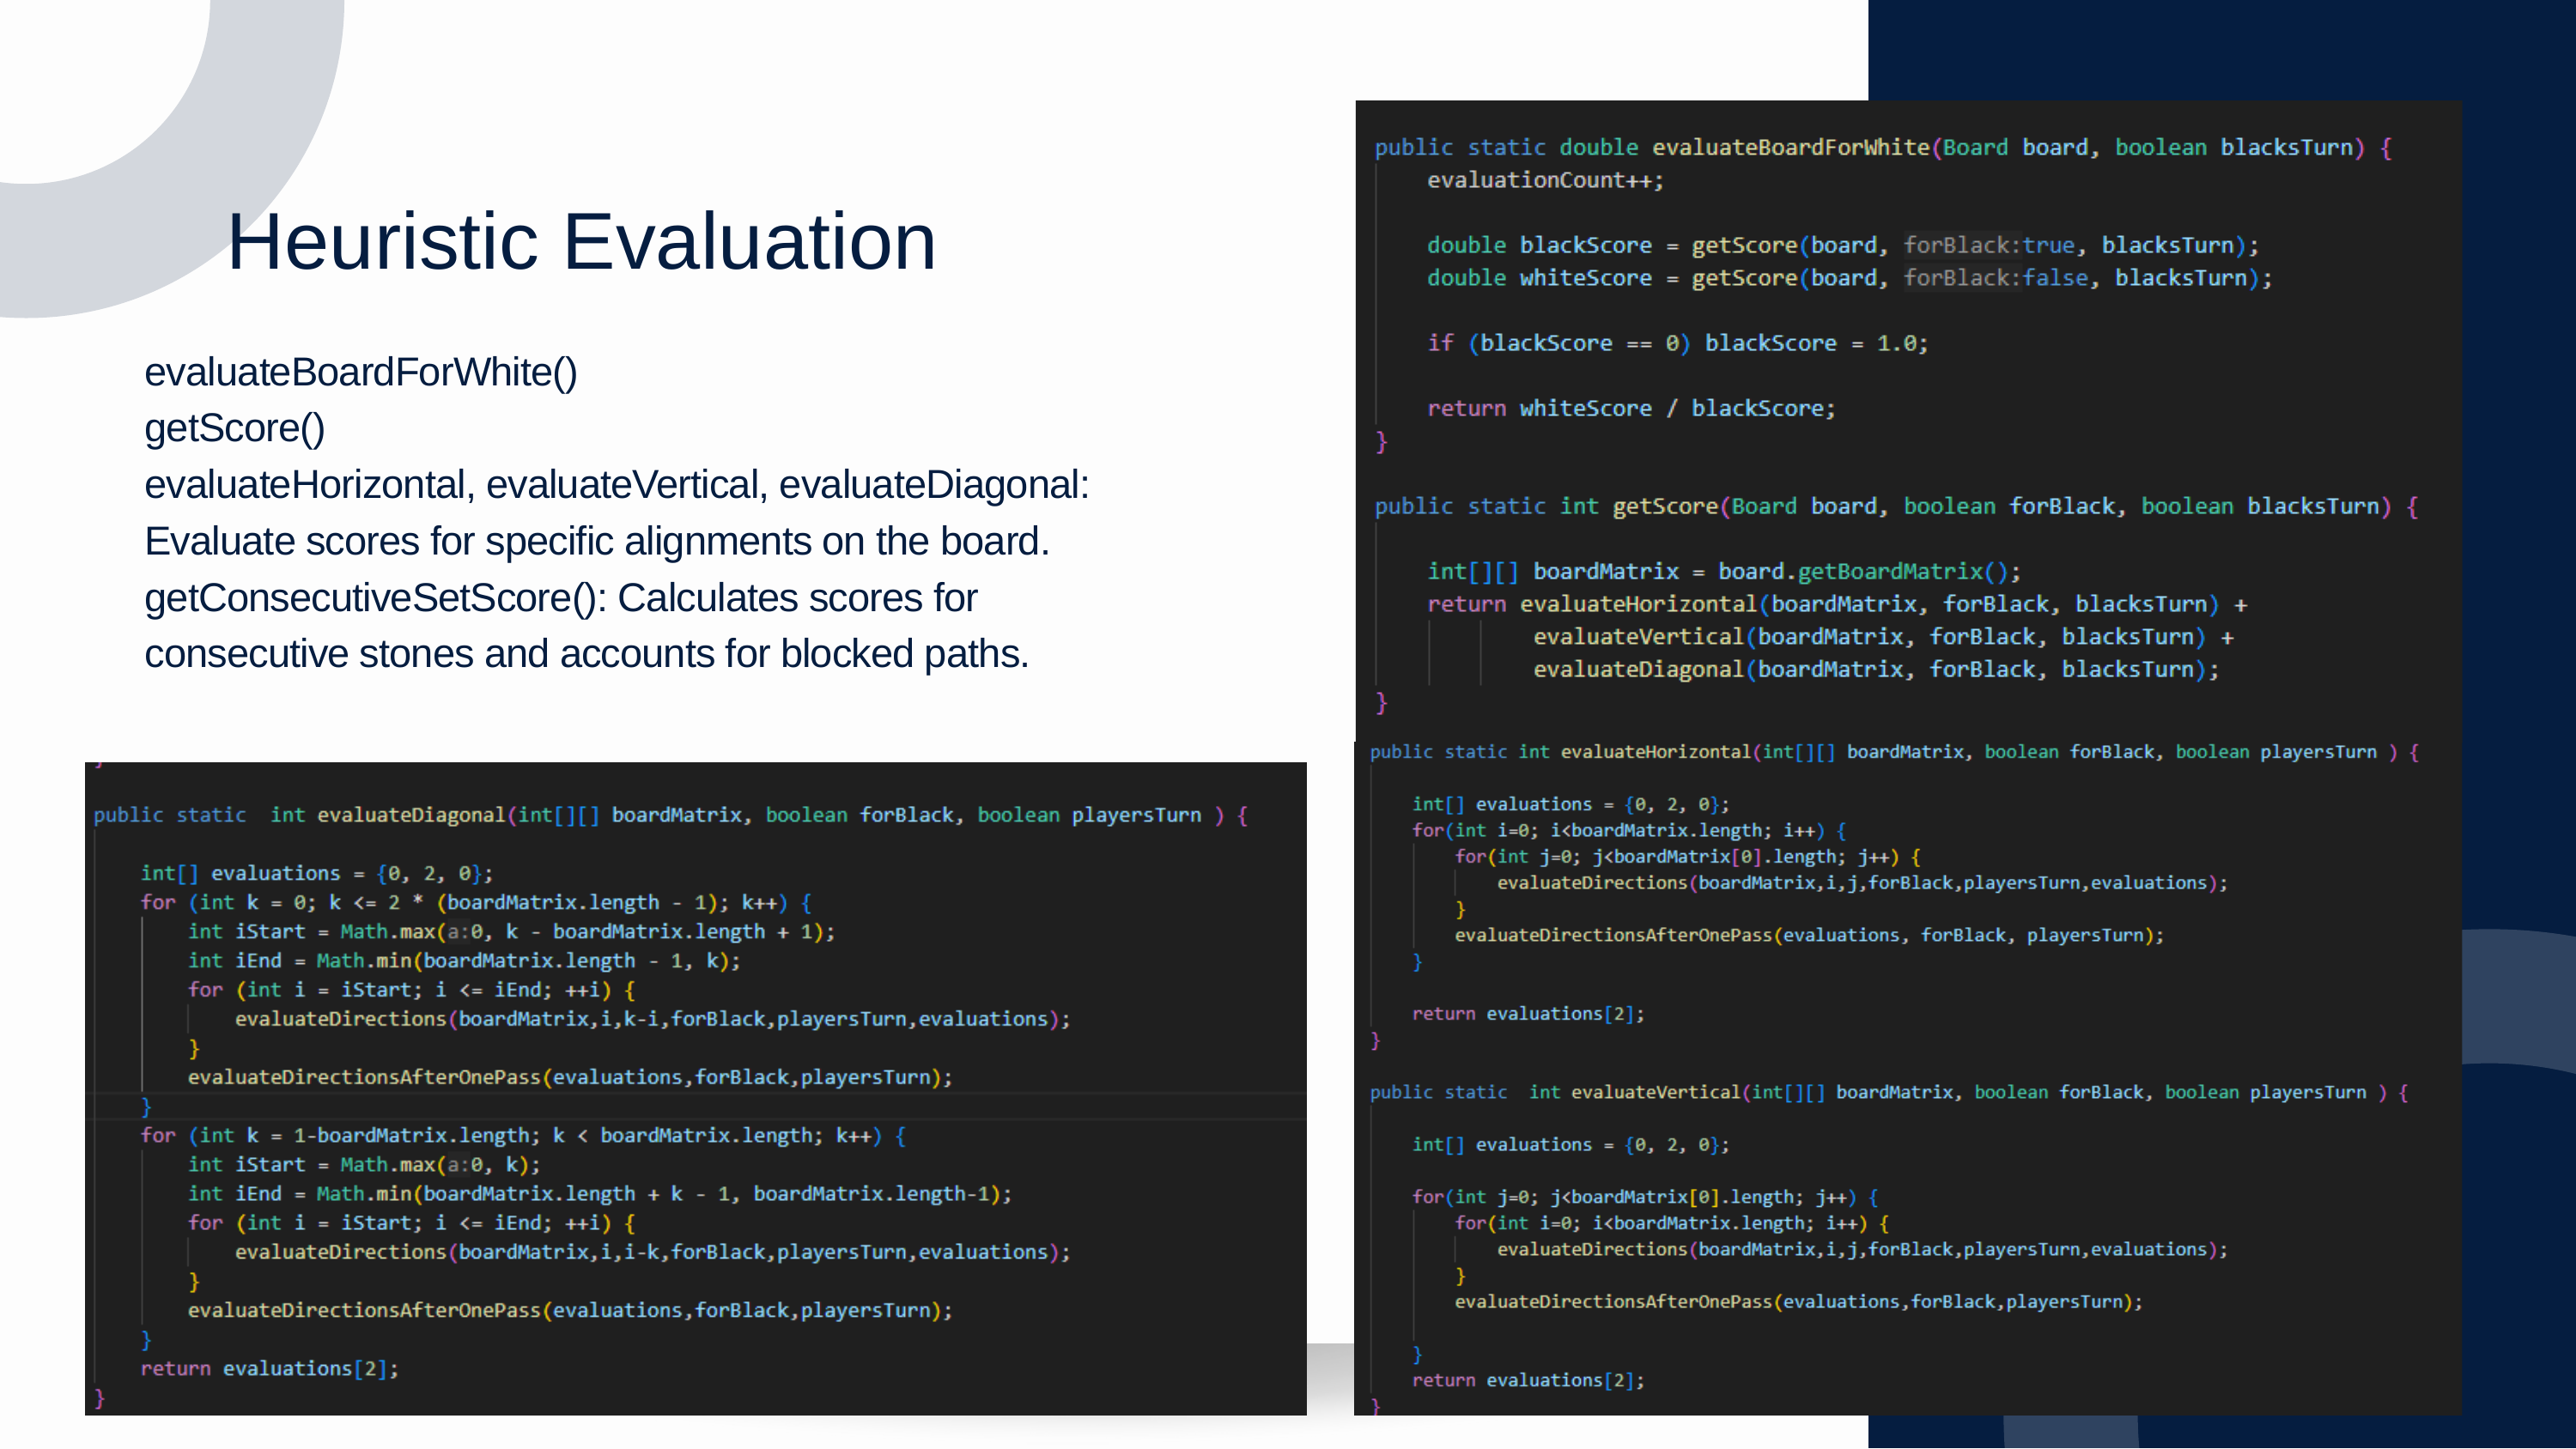

Heuristic Evaluation
evaluateBoardForWhite()
getScore()
evaluateHorizontal, evaluateVertical, evaluateDiagonal: Evaluate scores for specific alignments on the board.
getConsecutiveSetScore(): Calculates scores for consecutive stones and accounts for blocked paths.